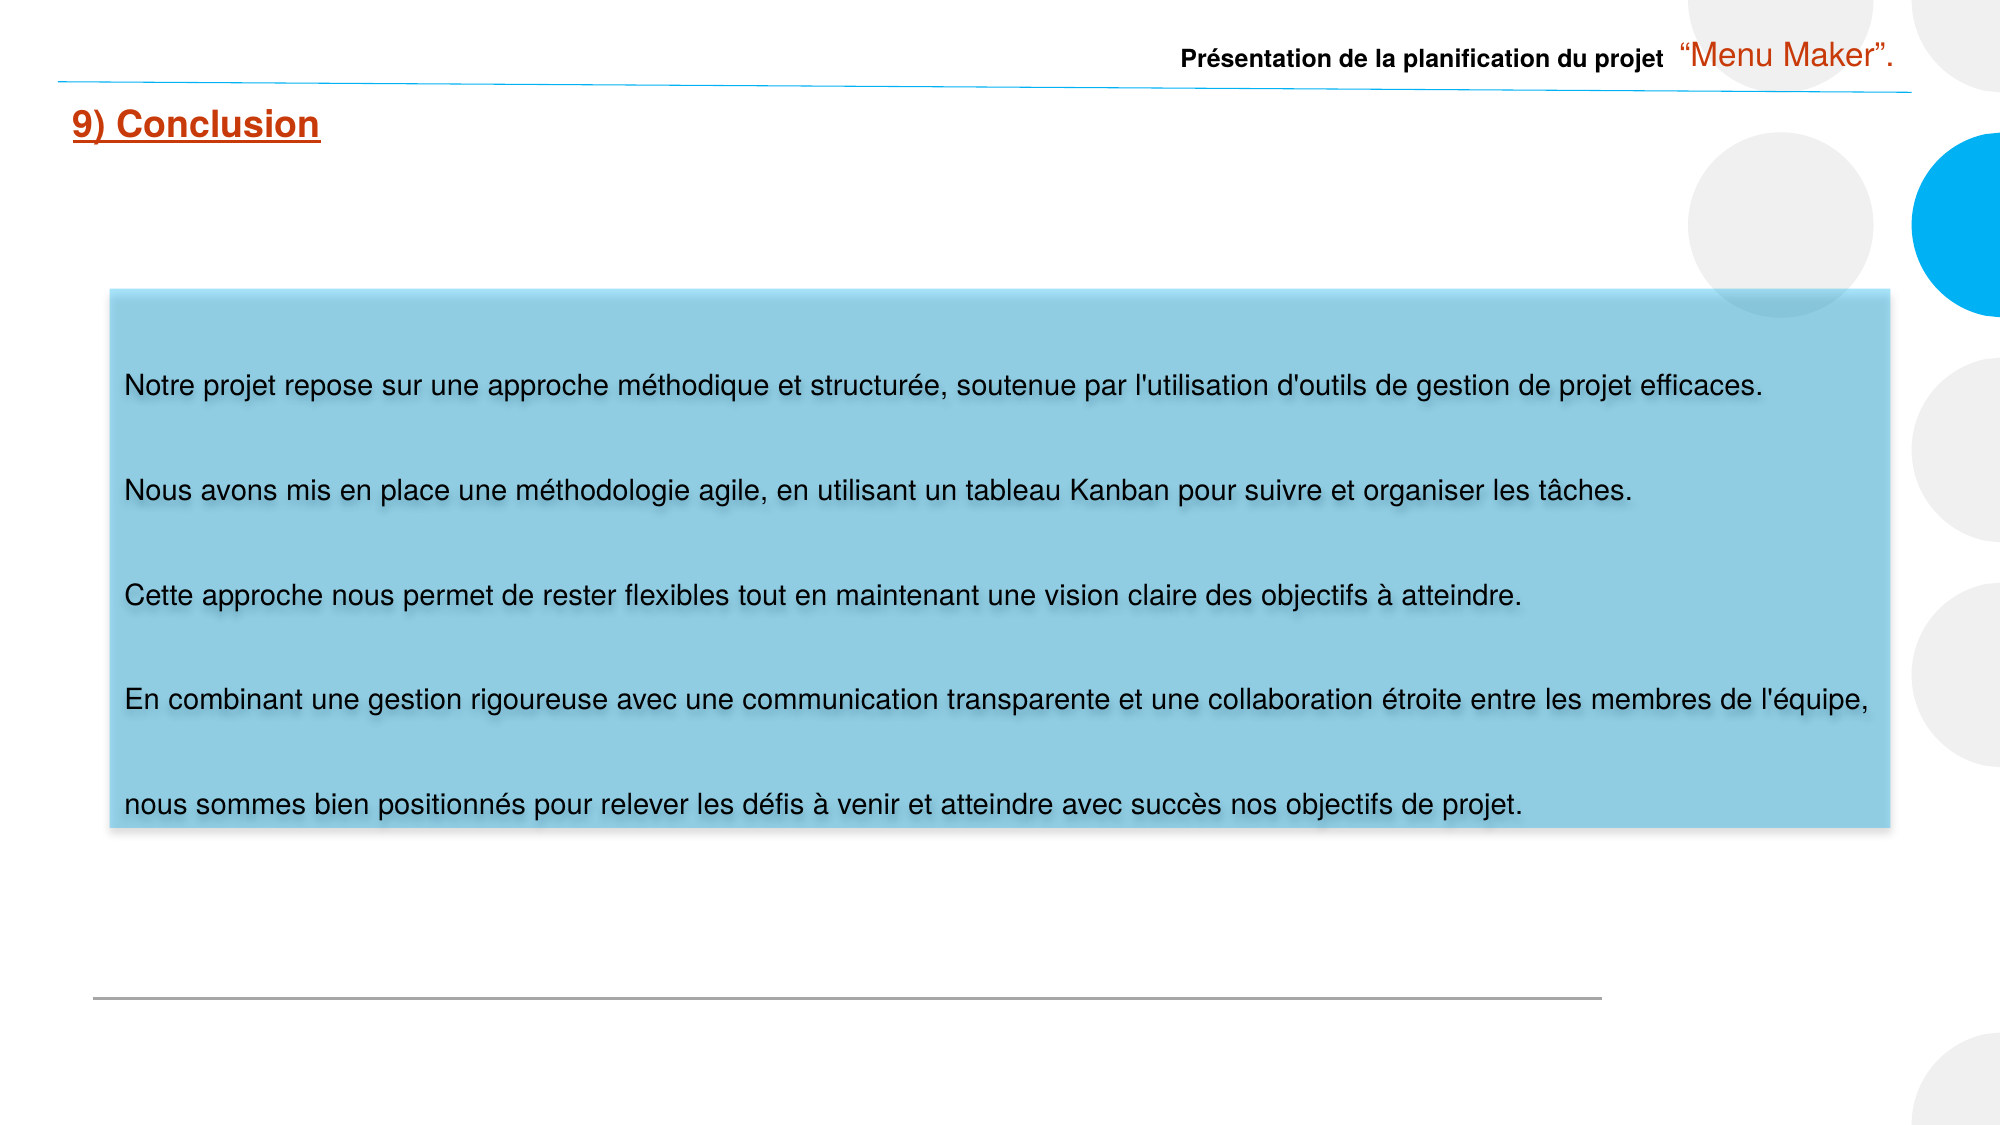

“Menu Maker”.
Présentation de la planification du projet
9) Conclusion
Notre projet repose sur une approche méthodique et structurée, soutenue par l'utilisation d'outils de gestion de projet efficaces.
Nous avons mis en place une méthodologie agile, en utilisant un tableau Kanban pour suivre et organiser les tâches.
Cette approche nous permet de rester flexibles tout en maintenant une vision claire des objectifs à atteindre.
En combinant une gestion rigoureuse avec une communication transparente et une collaboration étroite entre les membres de l'équipe, nous sommes bien positionnés pour relever les défis à venir et atteindre avec succès nos objectifs de projet.